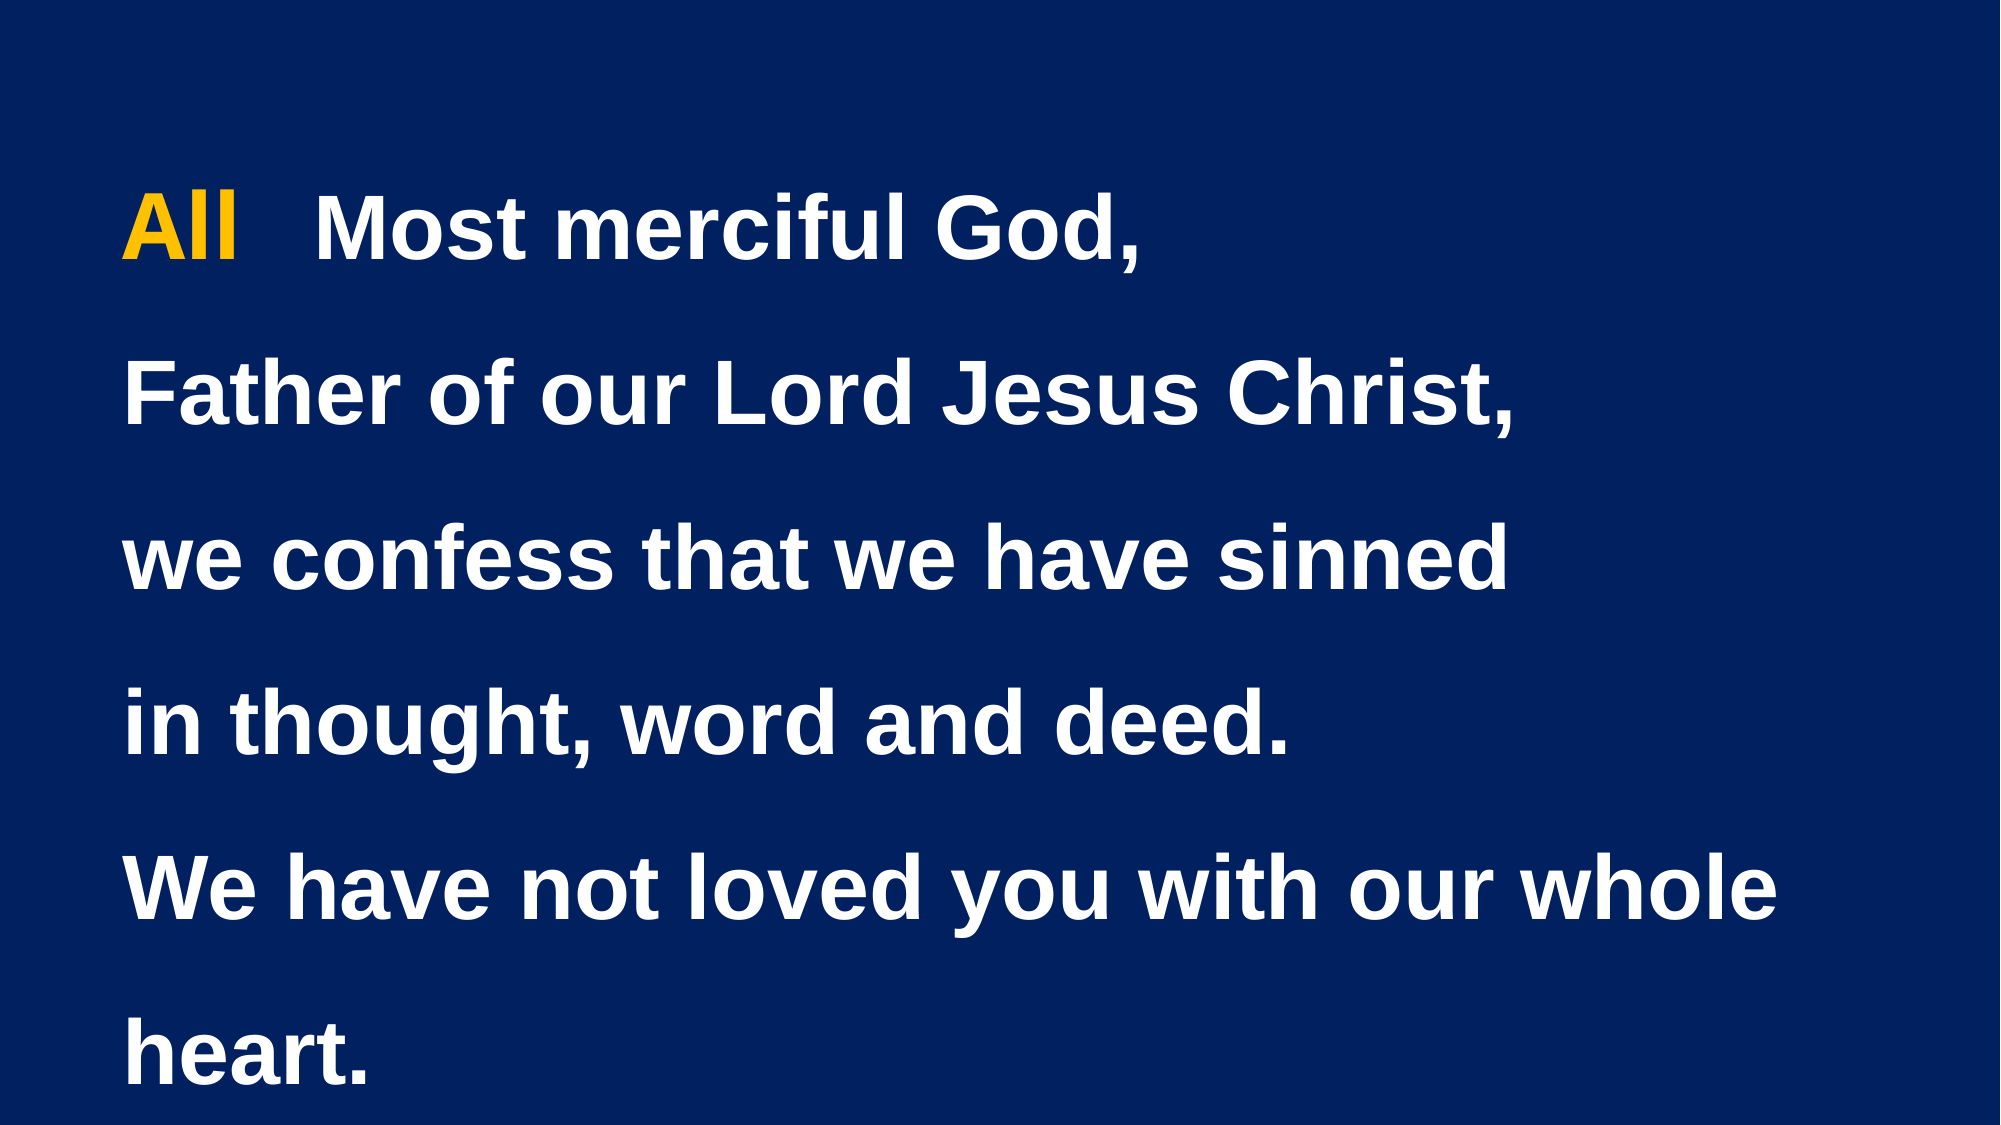

All   Most merciful God,
Father of our Lord Jesus Christ,
we confess that we have sinned
in thought, word and deed.
We have not loved you with our whole heart.